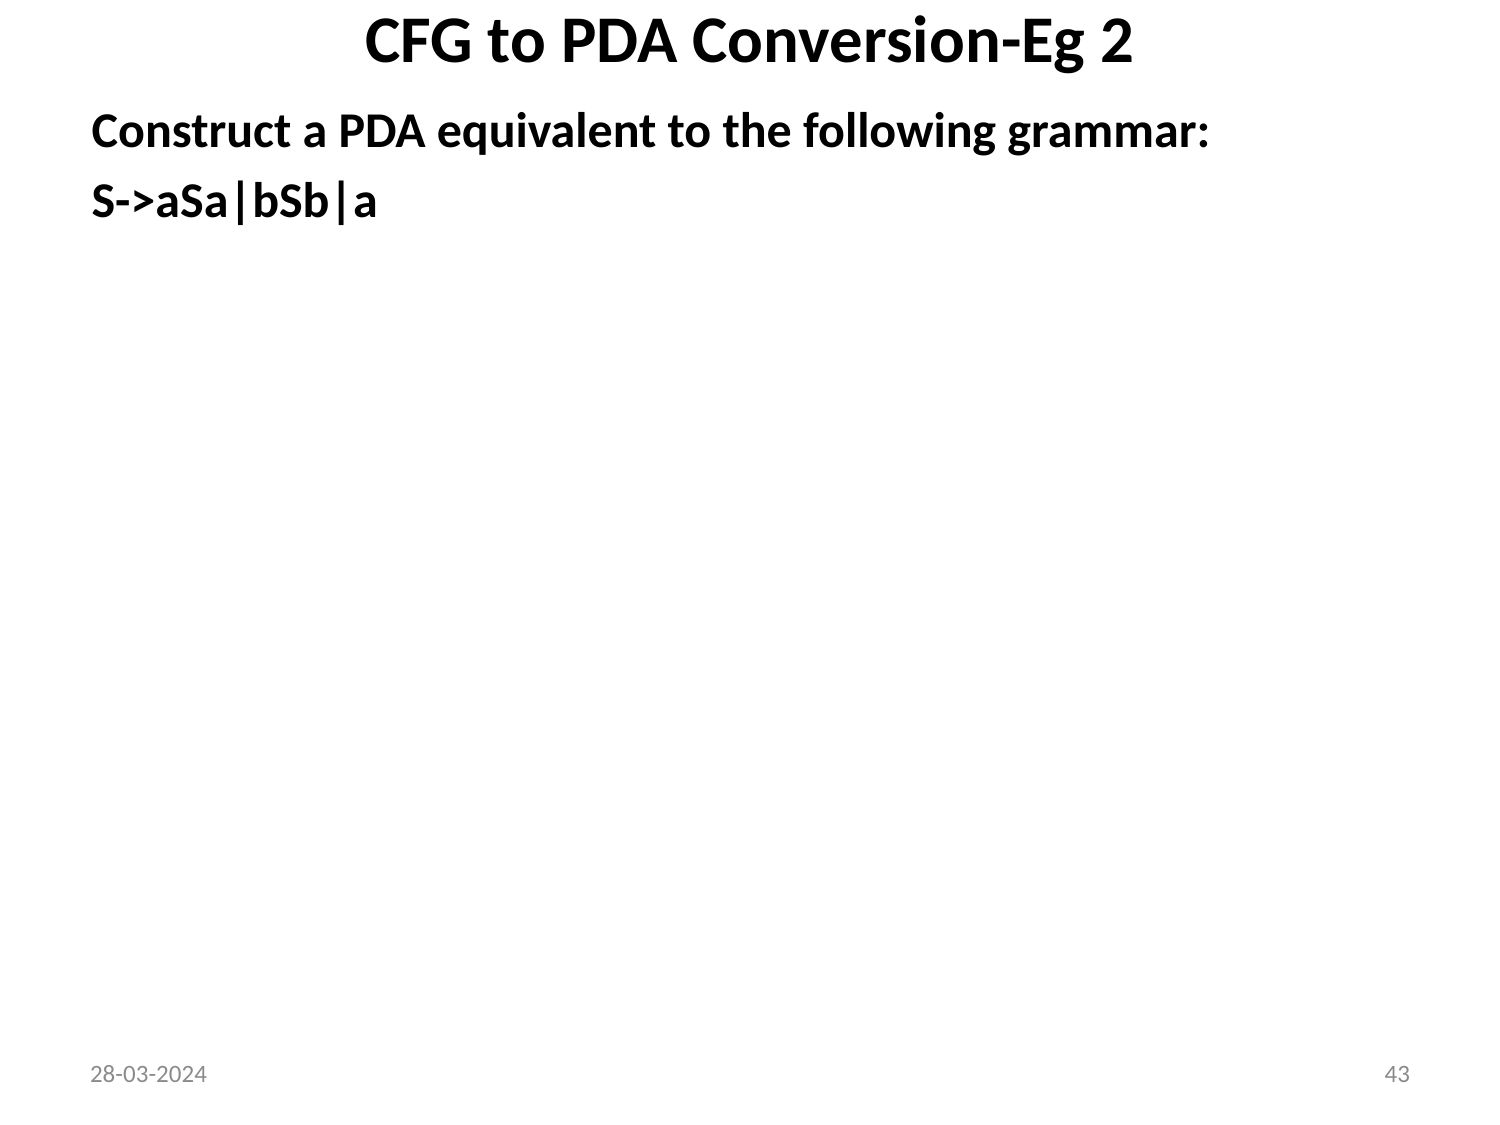

# CFG to PDA Conversion-Eg 2
Construct a PDA equivalent to the following grammar:
S->aSa|bSb|a
28-03-2024
43